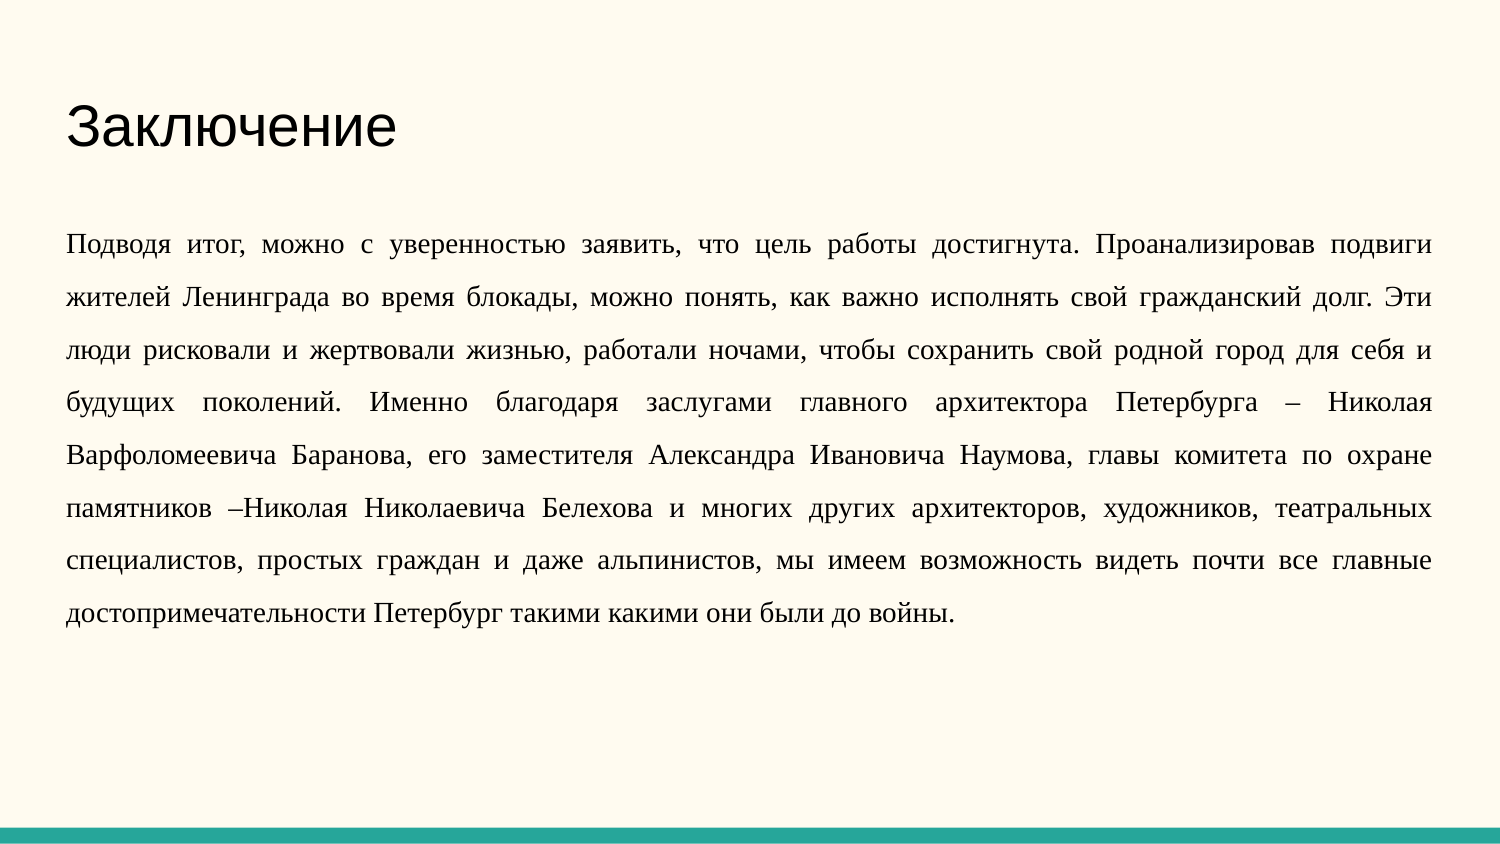

# Заключение
Подводя итог, можно с уверенностью заявить, что цель работы достигнута. Проанализировав подвиги жителей Ленинграда во время блокады, можно понять, как важно исполнять свой гражданский долг. Эти люди рисковали и жертвовали жизнью, работали ночами, чтобы сохранить свой родной город для себя и будущих поколений. Именно благодаря заслугами главного архитектора Петербурга – Николая Варфоломеевича Баранова, его заместителя Александра Ивановича Наумова, главы комитета по охране памятников –Николая Николаевича Белехова и многих других архитекторов, художников, театральных специалистов, простых граждан и даже альпинистов, мы имеем возможность видеть почти все главные достопримечательности Петербург такими какими они были до войны.